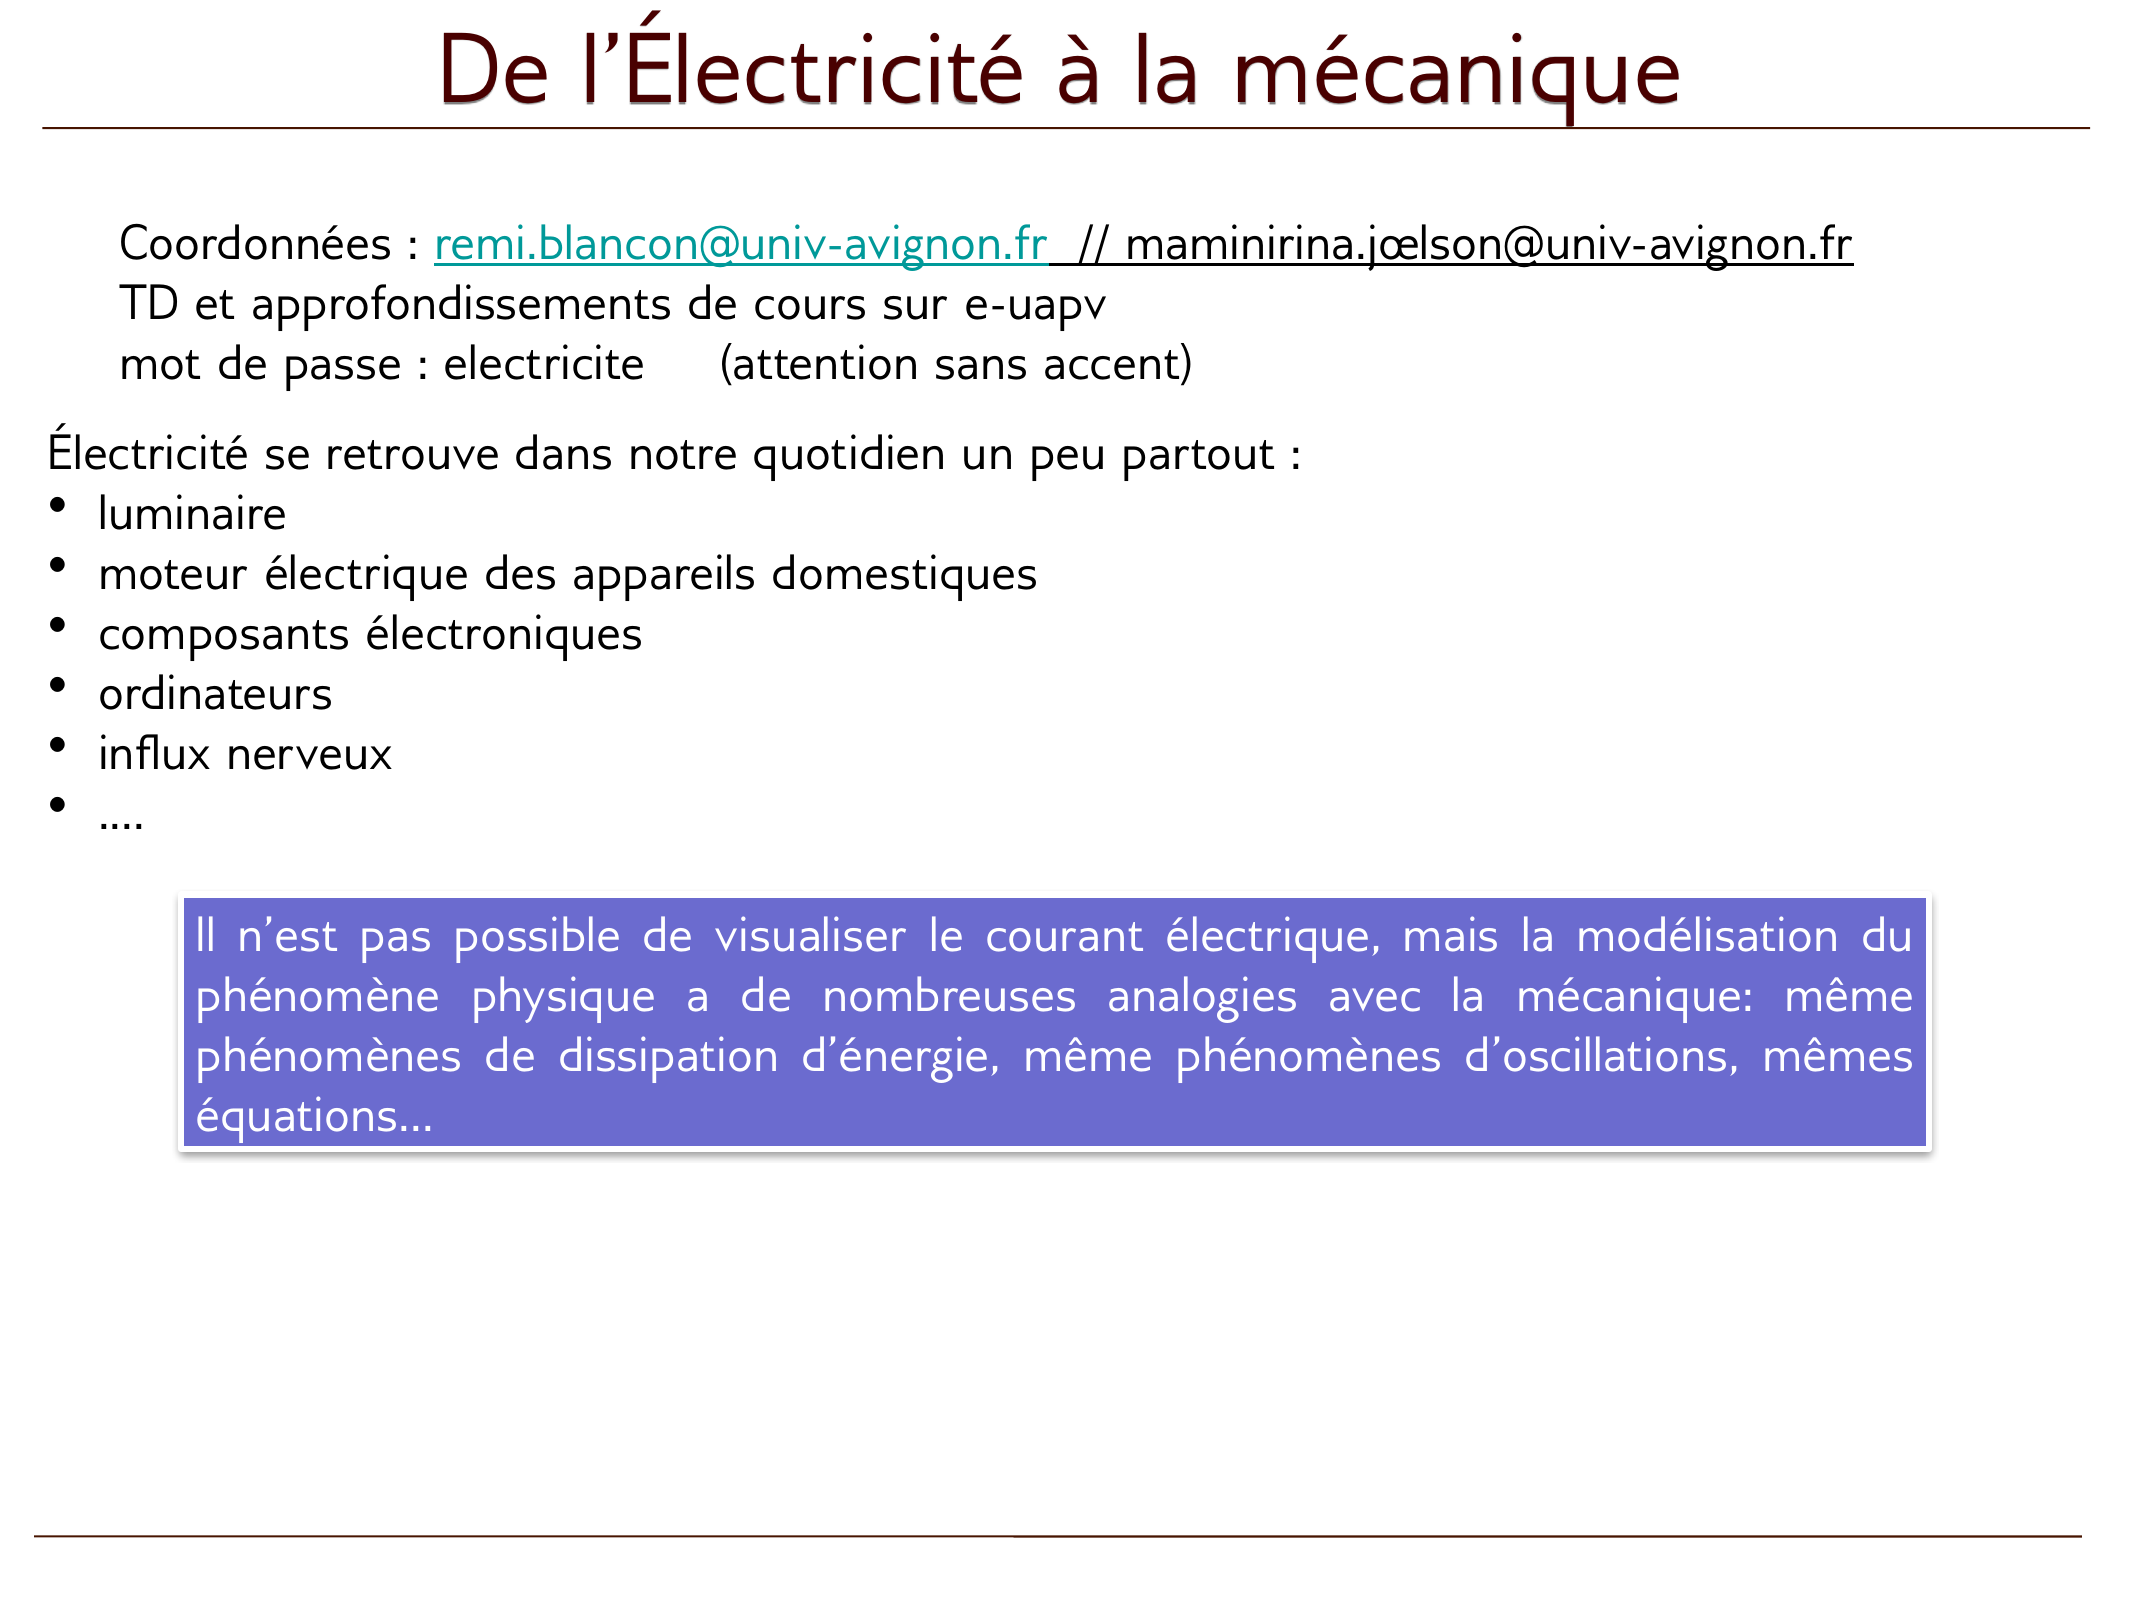

# De l’Électricité à la mécanique

Coordonnées : remi.blancon@univ-avignon.fr  // maminirina.joelson@univ-avignon.fr
TD et approfondissements de cours sur e-uapv
mot de passe : electricite     (attention sans accent)
Électricité se retrouve dans notre quotidien un peu partout :
 luminaire
 moteur électrique des appareils domestiques
 composants électroniques
 ordinateurs
 influx nerveux
 ....

Il n’est pas possible de visualiser le courant électrique, mais la modélisation du phénomène physique a de nombreuses analogies avec la mécanique: même phénomènes de dissipation d’énergie, même phénomènes d’oscillations, mêmes équations...